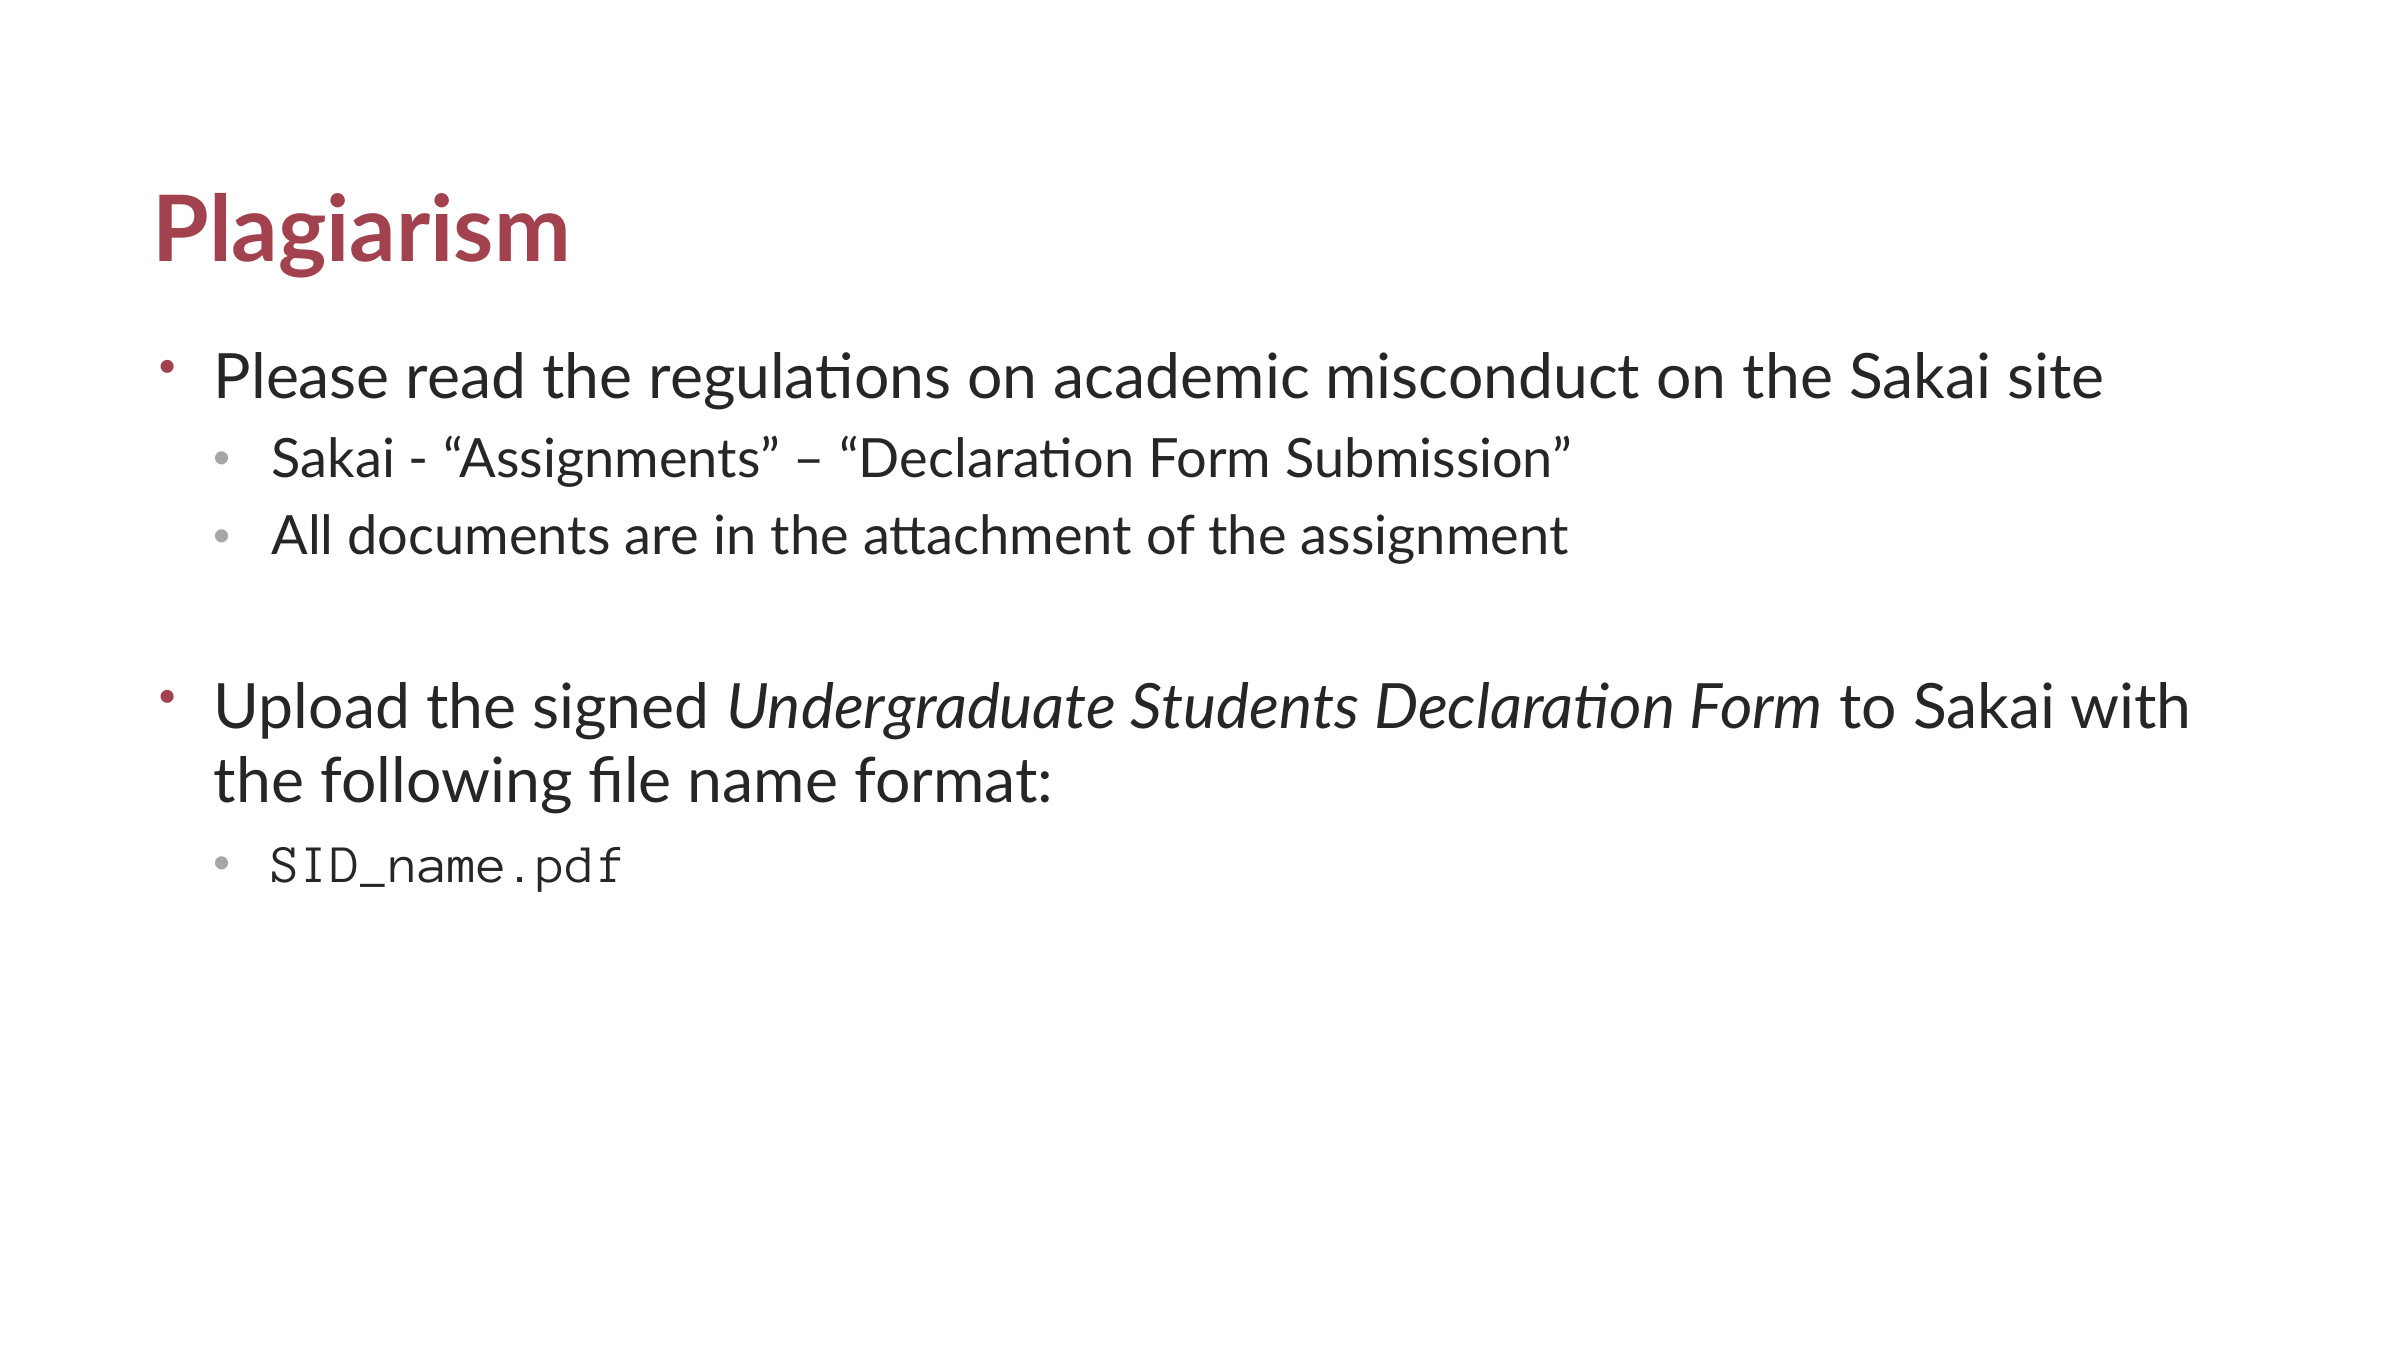

# Plagiarism
Please read the regulations on academic misconduct on the Sakai site
Sakai - “Assignments” – “Declaration Form Submission”
All documents are in the attachment of the assignment

Upload the signed Undergraduate Students Declaration Form to Sakai with the following file name format:
SID_name.pdf